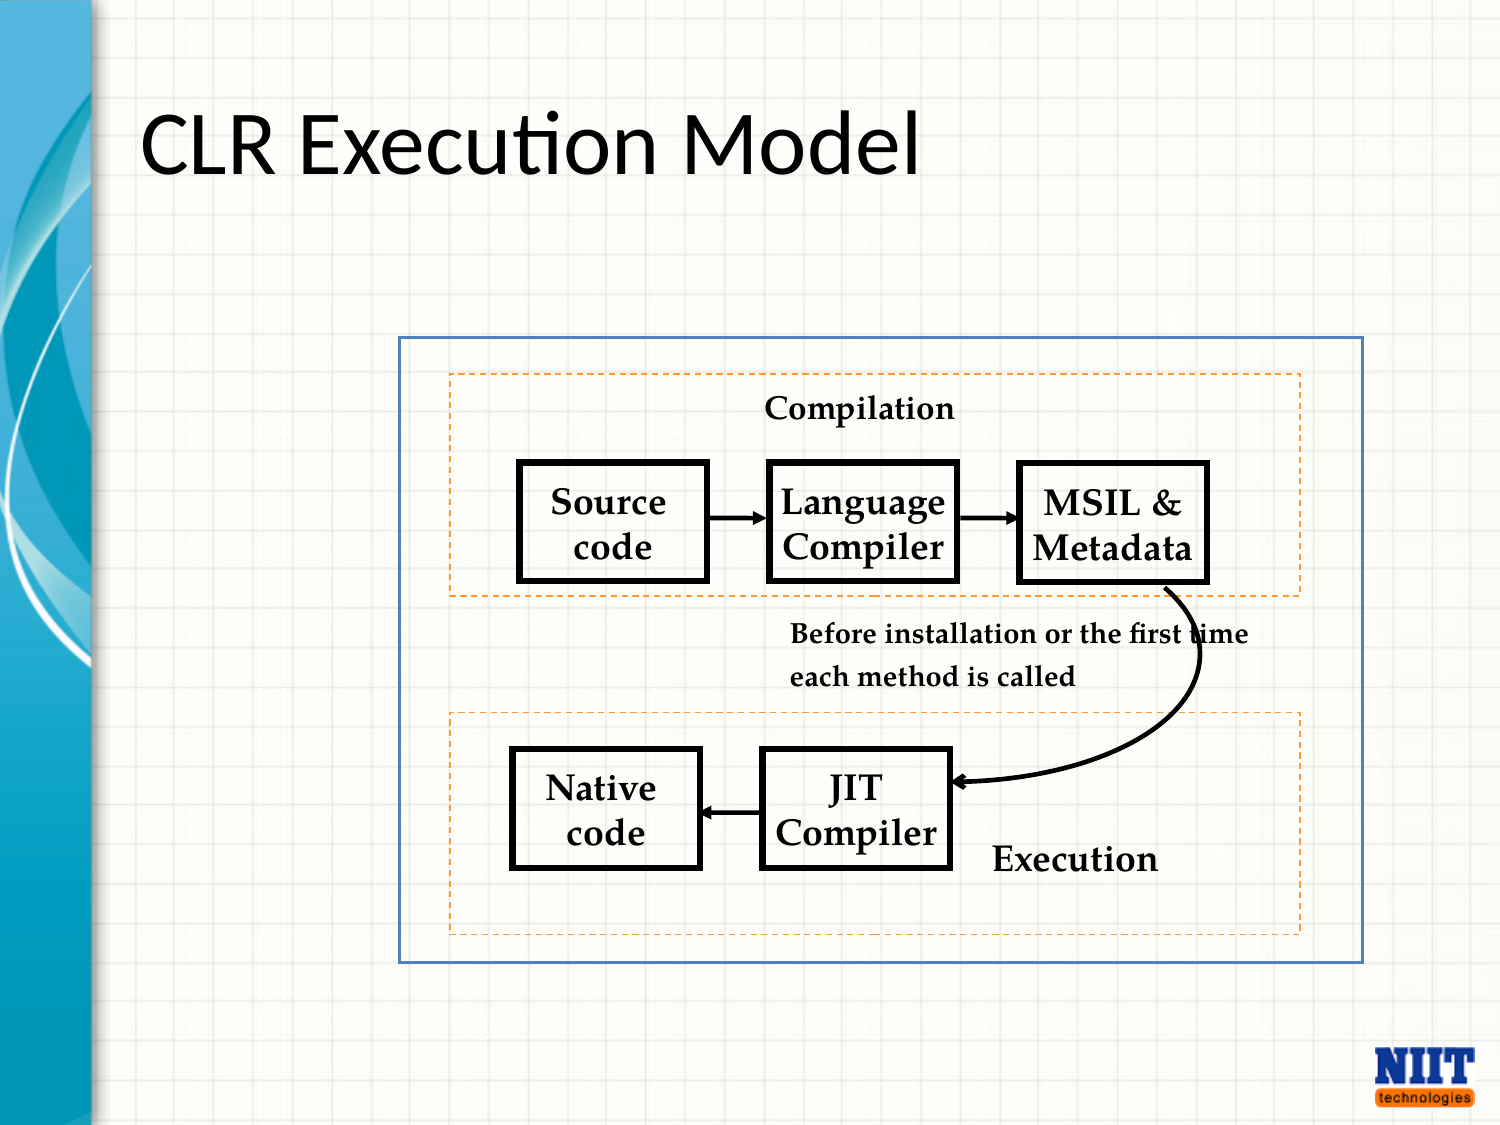

# CLR Execution Model

Compilation
Source
code
Language
Compiler
MSIL &
Metadata

Before installation or the first time each method is called

Native
code
JIT
Compiler

Execution